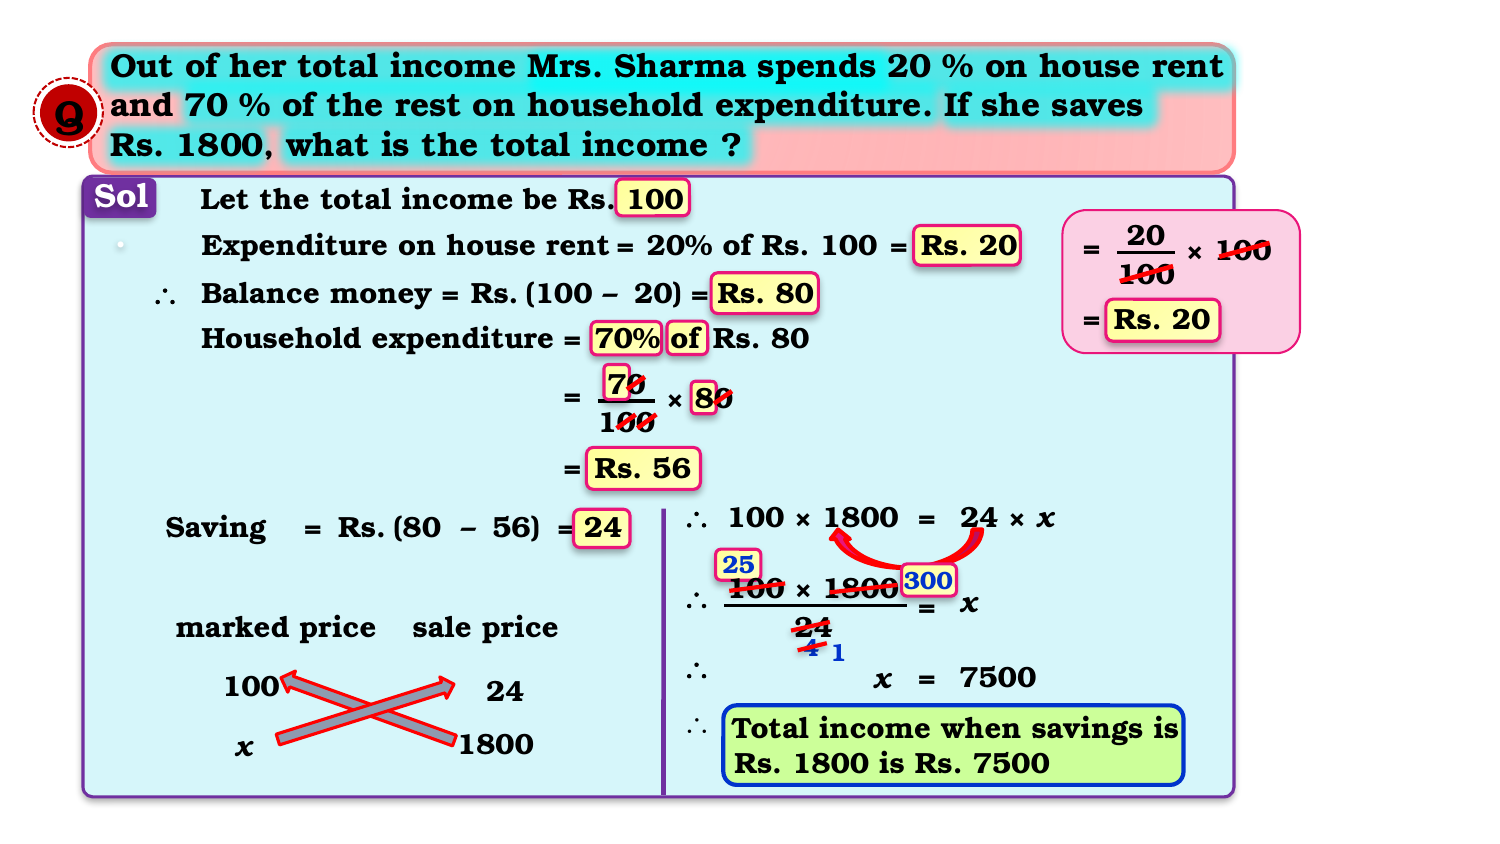

Out of her total income Mrs. Sharma spends 20 % on house rent and 70 % of the rest on household expenditure. If she saves
Rs. 1800, what is the total income ?

Q

Sol.

Let the total income be Rs. 100

20

Expenditure on house rent
=
20% of Rs. 100
=
Rs. 20
=
×
100

100
∴
Balance money
=
Rs.
(100
–
20)
=
Rs. 80

=
Rs. 20

Household expenditure
=
70% of
Rs. 80

70

=
×
80

100
=
Rs. 56

∴
100 × 1800
=
24 × x
Saving
=
Rs.
(80
–
56)
=
24

25

300
100 × 1800

x
∴
=
marked price
sale price
|  |  |
| --- | --- |
|  |  |
|  |  |
24

4
1
∴
x
100
=
7500
24
Total income when savings is
     Rs. 1800 is Rs. 7500

1800
x